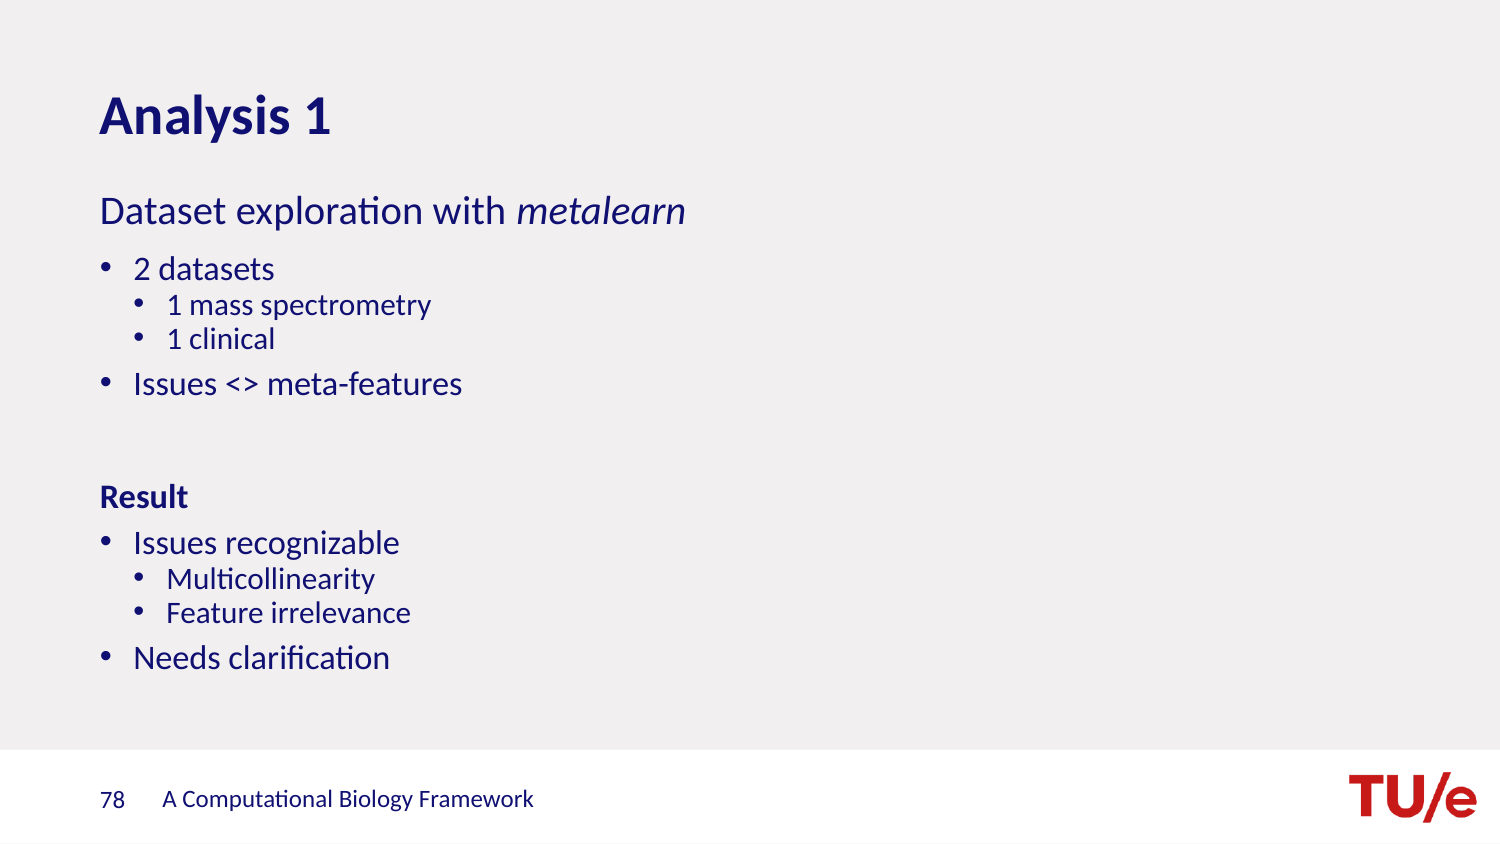

# Analysis 1
Dataset exploration with metalearn
2 datasets
1 mass spectrometry
1 clinical
Issues <> meta-features

Result
Issues recognizable
Multicollinearity
Feature irrelevance
Needs clarification

A Computational Biology Framework
78